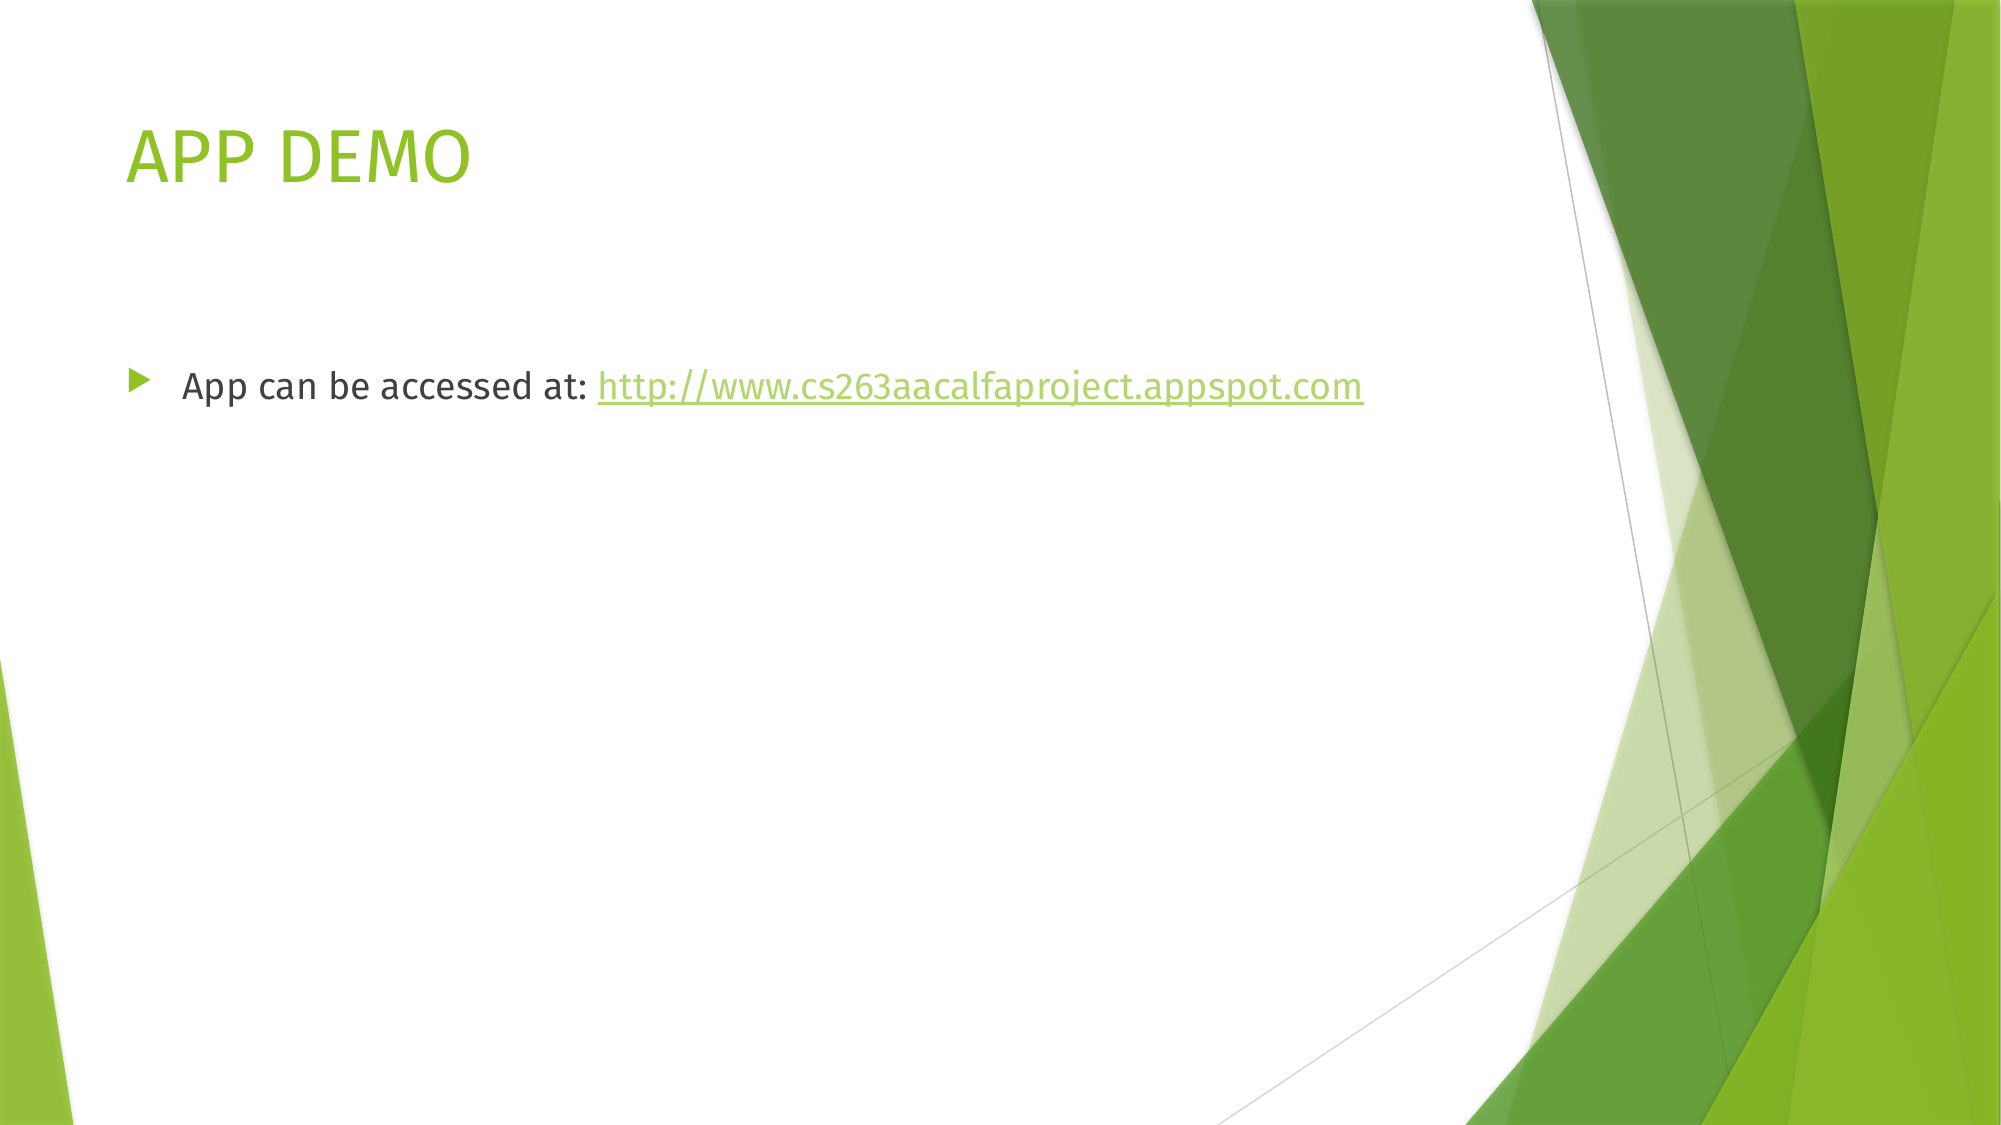

# APP DEMO
App can be accessed at: http://www.cs263aacalfaproject.appspot.com